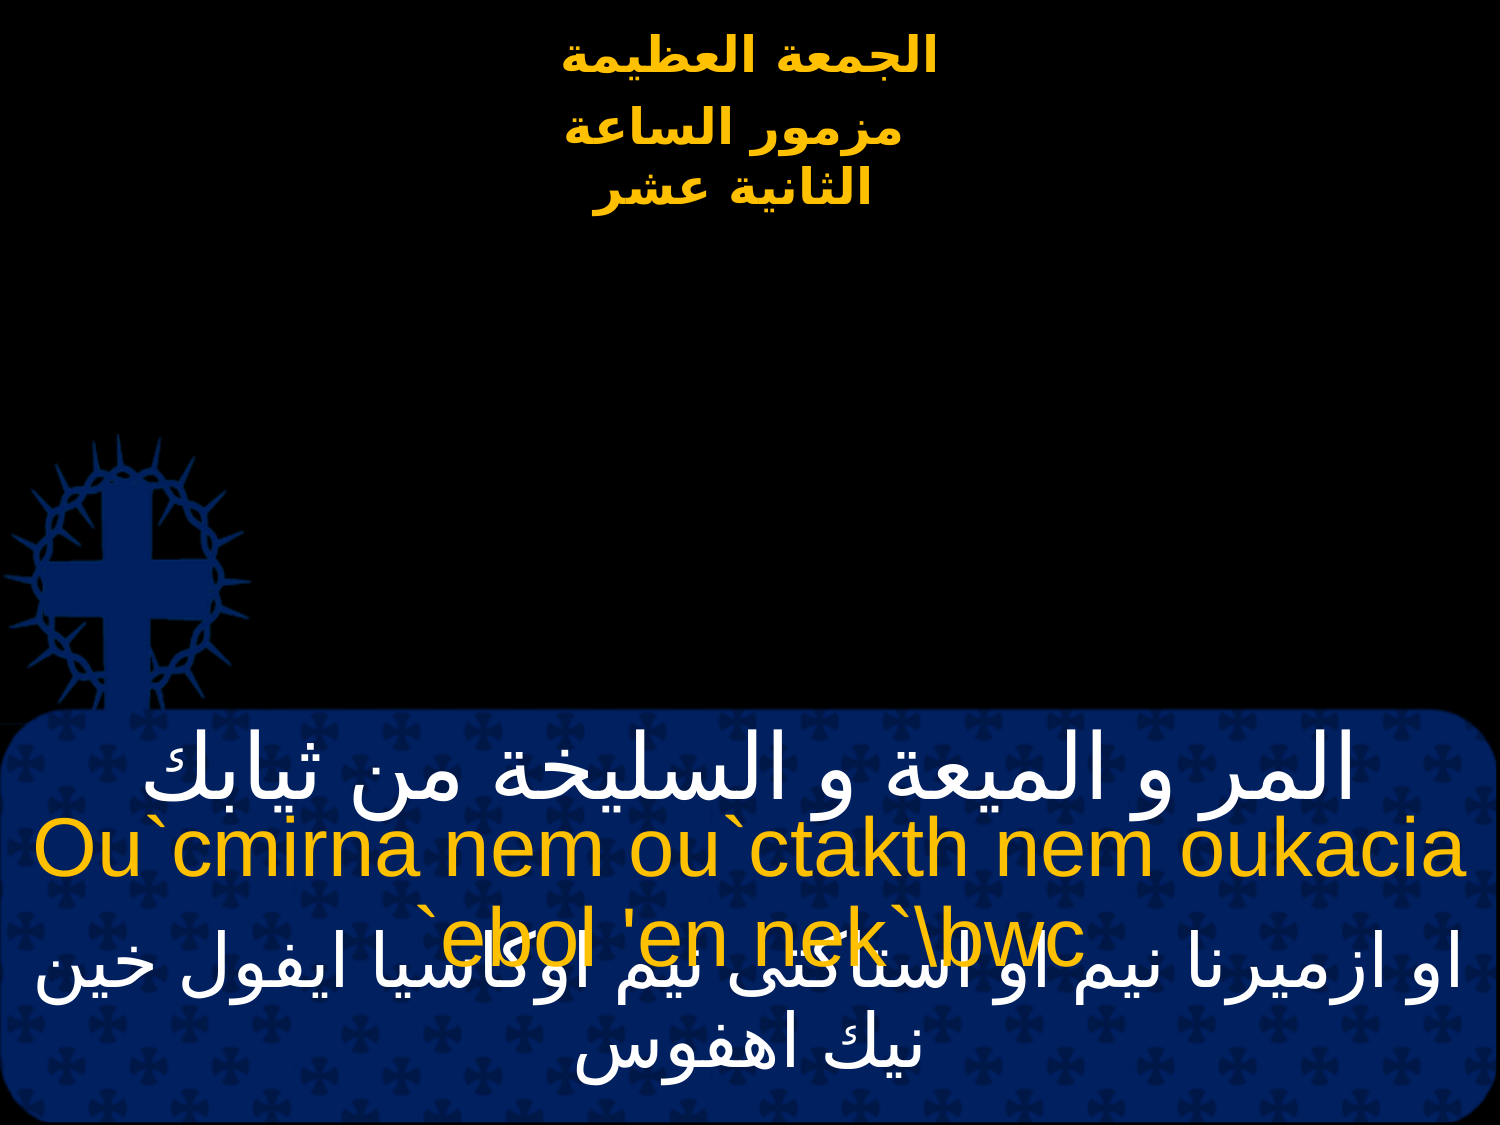

# المر و الميعة و السليخة من ثيابك
Ou`cmirna nem ou`ctakth nem oukacia `ebol 'en nek`\bwc
او ازميرنا نيم او استاكتى نيم اوكاسيا ايفول خين نيك اهفوس